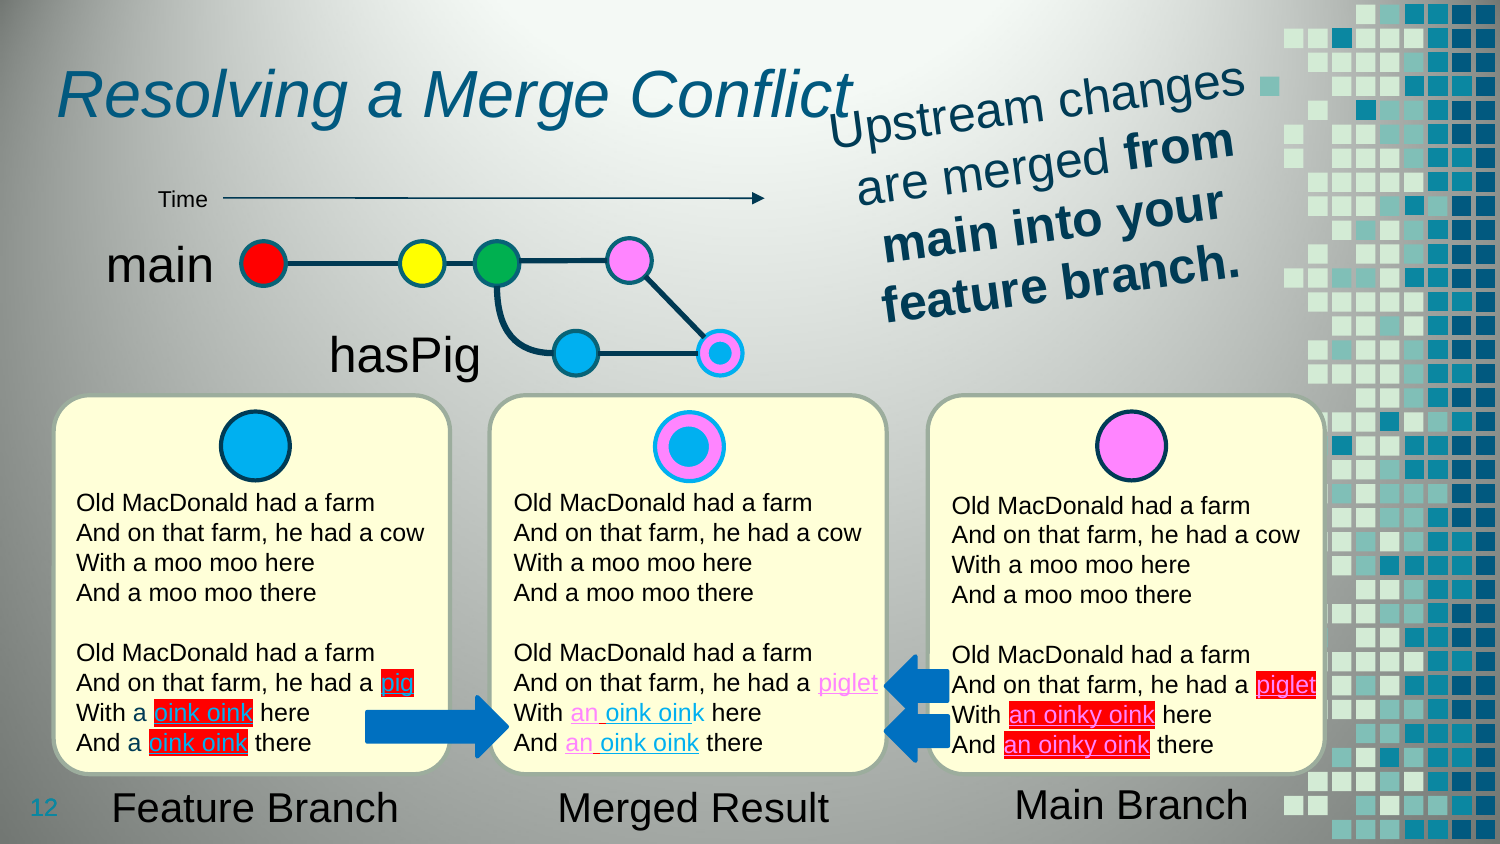

# Resolving a Merge Conflict
Upstream changes are merged from main into your feature branch.
Time
main

hasPig

Old MacDonald had a farm
And on that farm, he had a cow
With a moo moo here
And a moo moo there

Old MacDonald had a farm
And on that farm, he had a pig
With a oink oink here
And a oink oink there
Old MacDonald had a farm
And on that farm, he had a cow
With a moo moo here
And a moo moo there

Old MacDonald had a farm
And on that farm, he had a piglet
With an oink oink here
And an oink oink there
Old MacDonald had a farm
And on that farm, he had a cow
With a moo moo here
And a moo moo there

Old MacDonald had a farm
And on that farm, he had a piglet
With an oinky oink here
And an oinky oink there

Main Branch
Feature Branch
Merged Result
12
12
12